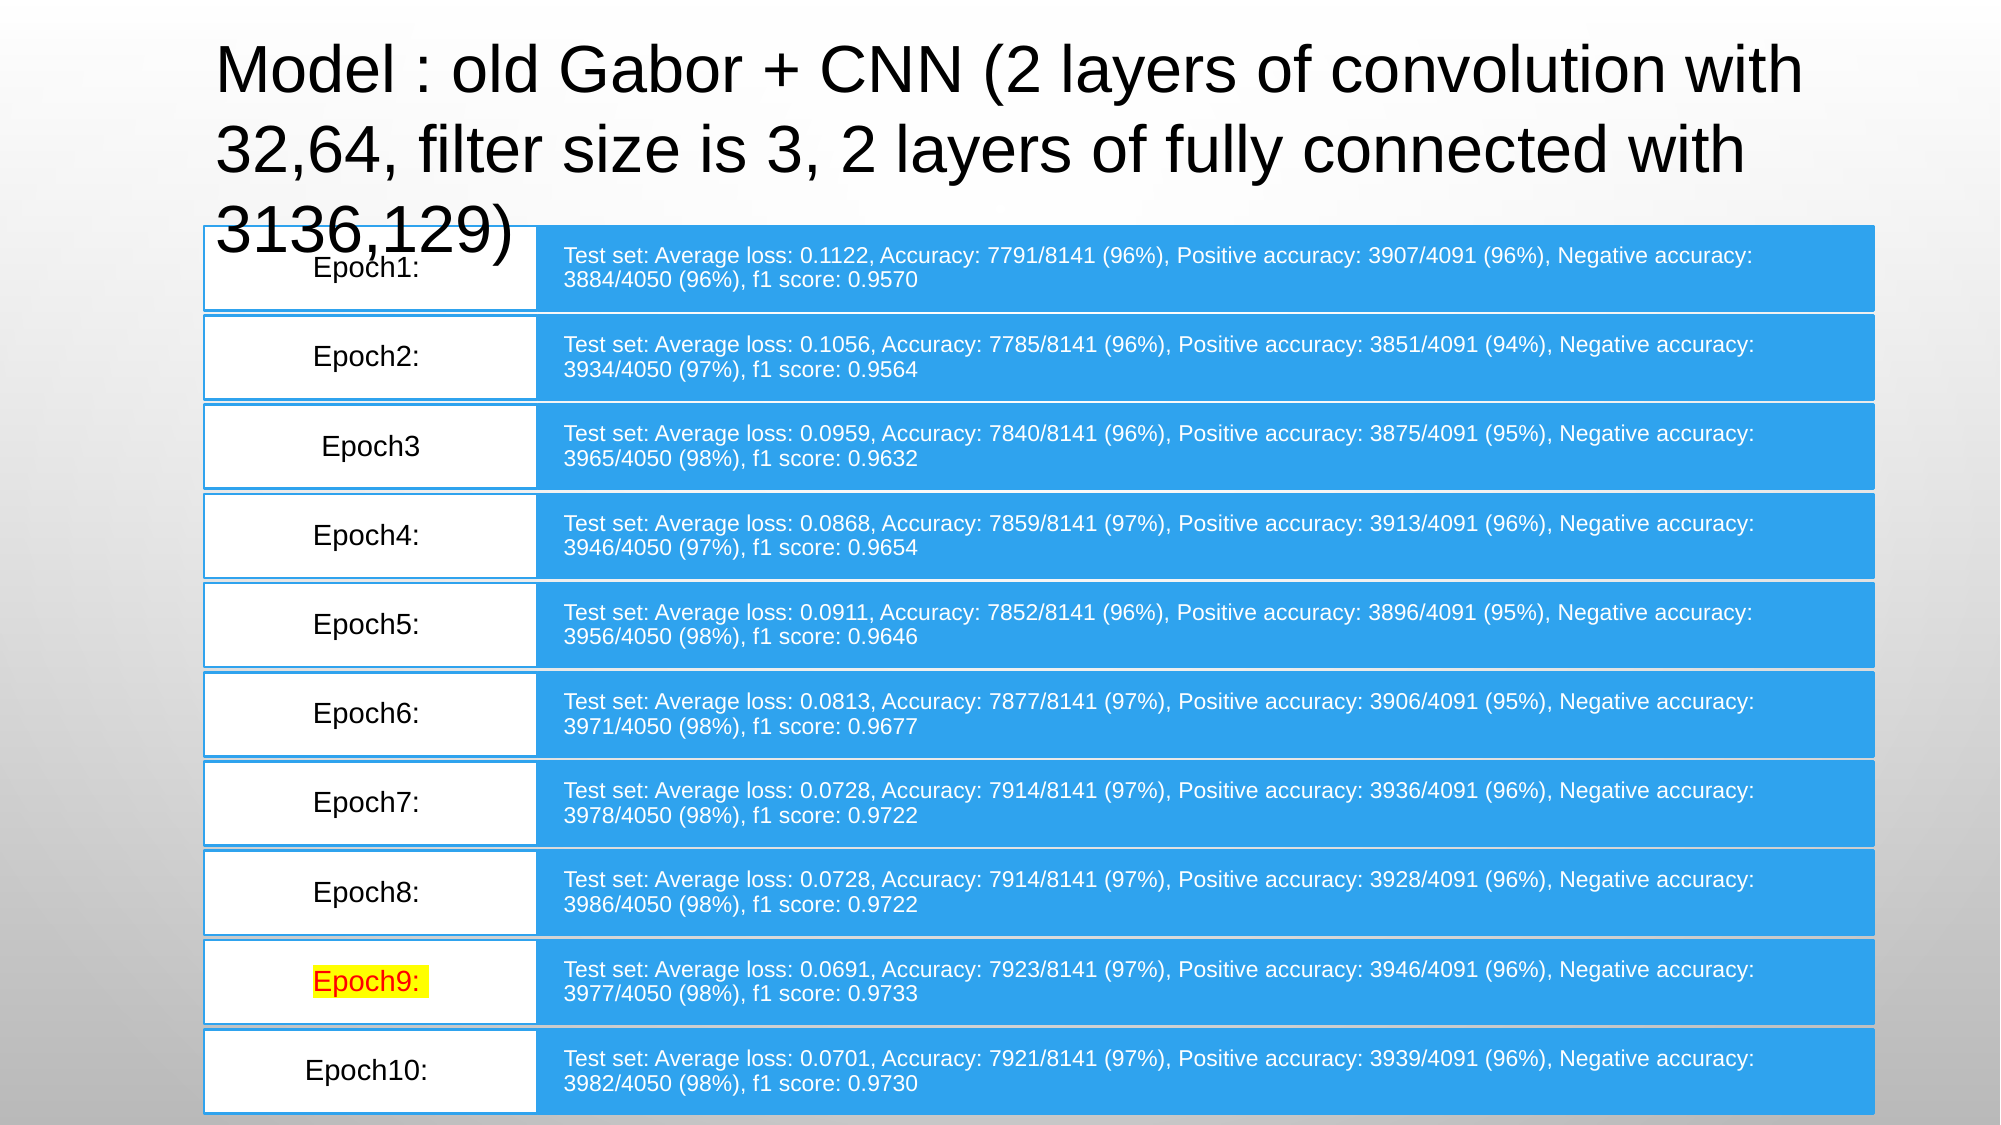

Model : old Gabor + CNN (2 layers of convolution with 32,64, filter size is 3, 2 layers of fully connected with 3136,129)
#
Test set: Average loss: 0.1122, Accuracy: 7791/8141 (96%), Positive accuracy: 3907/4091 (96%), Negative accuracy: 3884/4050 (96%), f1 score: 0.9570
Epoch1:
Test set: Average loss: 0.1056, Accuracy: 7785/8141 (96%), Positive accuracy: 3851/4091 (94%), Negative accuracy: 3934/4050 (97%), f1 score: 0.9564
Epoch2:
Test set: Average loss: 0.0959, Accuracy: 7840/8141 (96%), Positive accuracy: 3875/4091 (95%), Negative accuracy: 3965/4050 (98%), f1 score: 0.9632
Epoch3
Test set: Average loss: 0.0868, Accuracy: 7859/8141 (97%), Positive accuracy: 3913/4091 (96%), Negative accuracy: 3946/4050 (97%), f1 score: 0.9654
Epoch4:
Test set: Average loss: 0.0911, Accuracy: 7852/8141 (96%), Positive accuracy: 3896/4091 (95%), Negative accuracy: 3956/4050 (98%), f1 score: 0.9646
Epoch5:
Test set: Average loss: 0.0813, Accuracy: 7877/8141 (97%), Positive accuracy: 3906/4091 (95%), Negative accuracy: 3971/4050 (98%), f1 score: 0.9677
Epoch6:
Test set: Average loss: 0.0728, Accuracy: 7914/8141 (97%), Positive accuracy: 3936/4091 (96%), Negative accuracy: 3978/4050 (98%), f1 score: 0.9722
Epoch7:
Test set: Average loss: 0.0728, Accuracy: 7914/8141 (97%), Positive accuracy: 3928/4091 (96%), Negative accuracy: 3986/4050 (98%), f1 score: 0.9722
Epoch8:
Test set: Average loss: 0.0691, Accuracy: 7923/8141 (97%), Positive accuracy: 3946/4091 (96%), Negative accuracy: 3977/4050 (98%), f1 score: 0.9733
Epoch9:
Test set: Average loss: 0.0701, Accuracy: 7921/8141 (97%), Positive accuracy: 3939/4091 (96%), Negative accuracy: 3982/4050 (98%), f1 score: 0.9730
Epoch10: